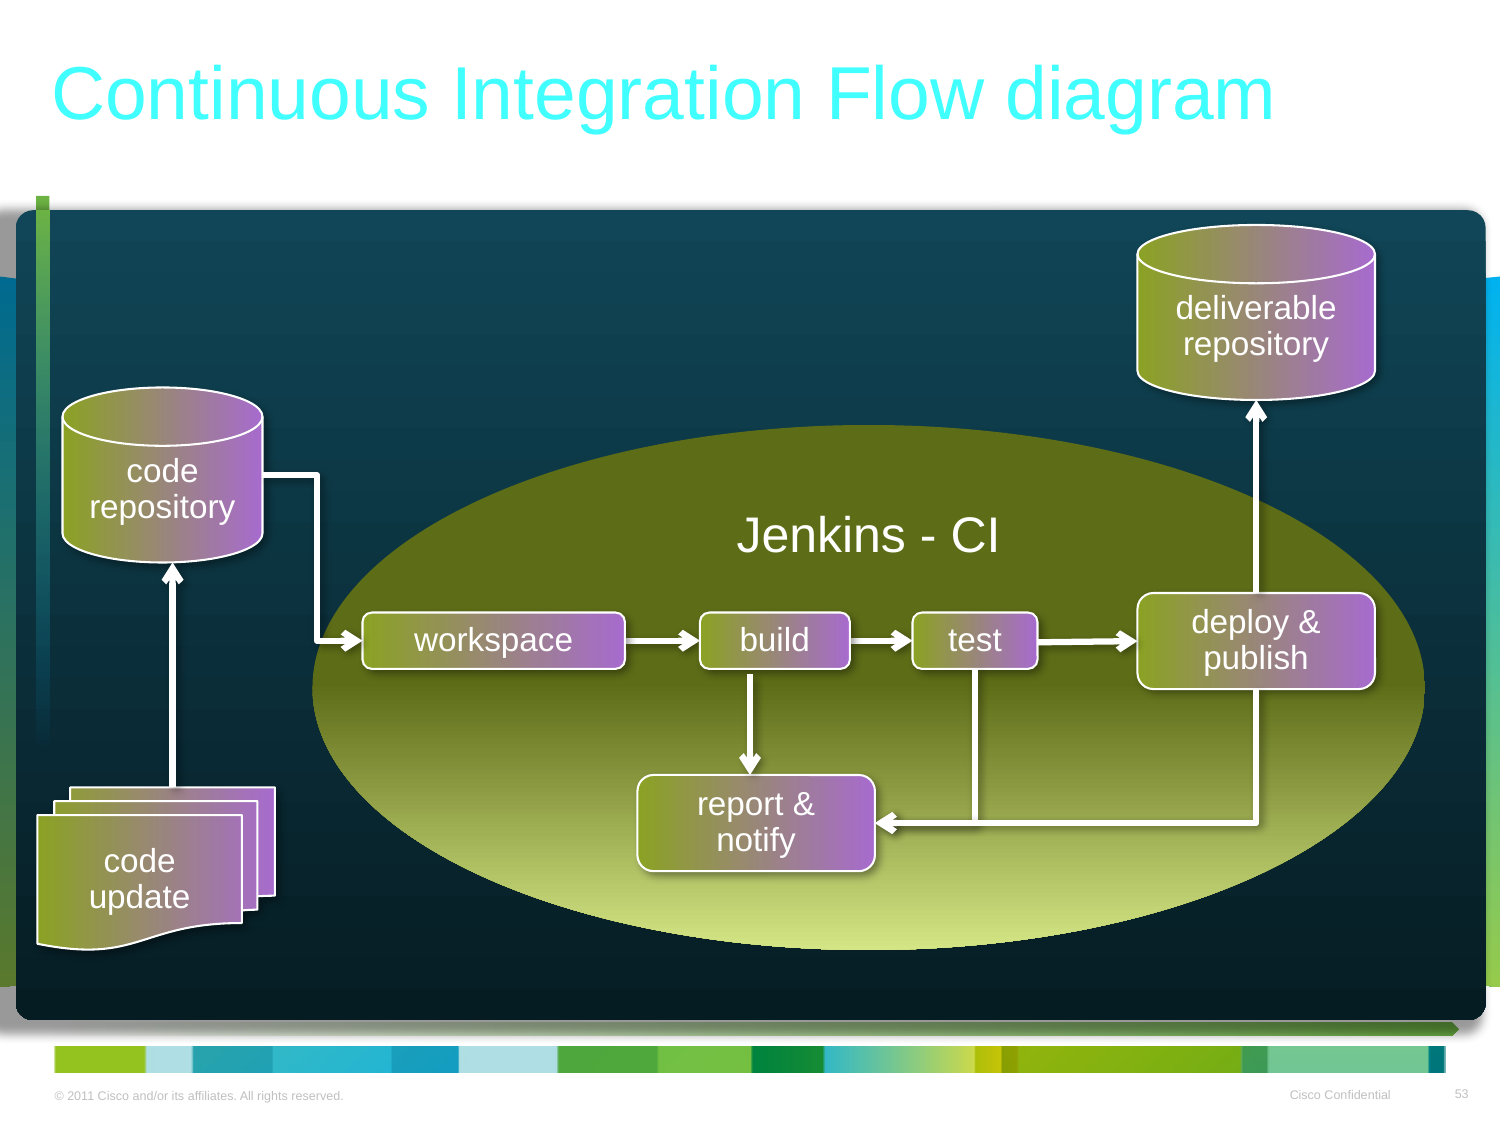

# Continuous Integration Flow diagram
deliverable repository
code repository
deploy &
publish
workspace
build
test
report & notify
code update
Jenkins - CI